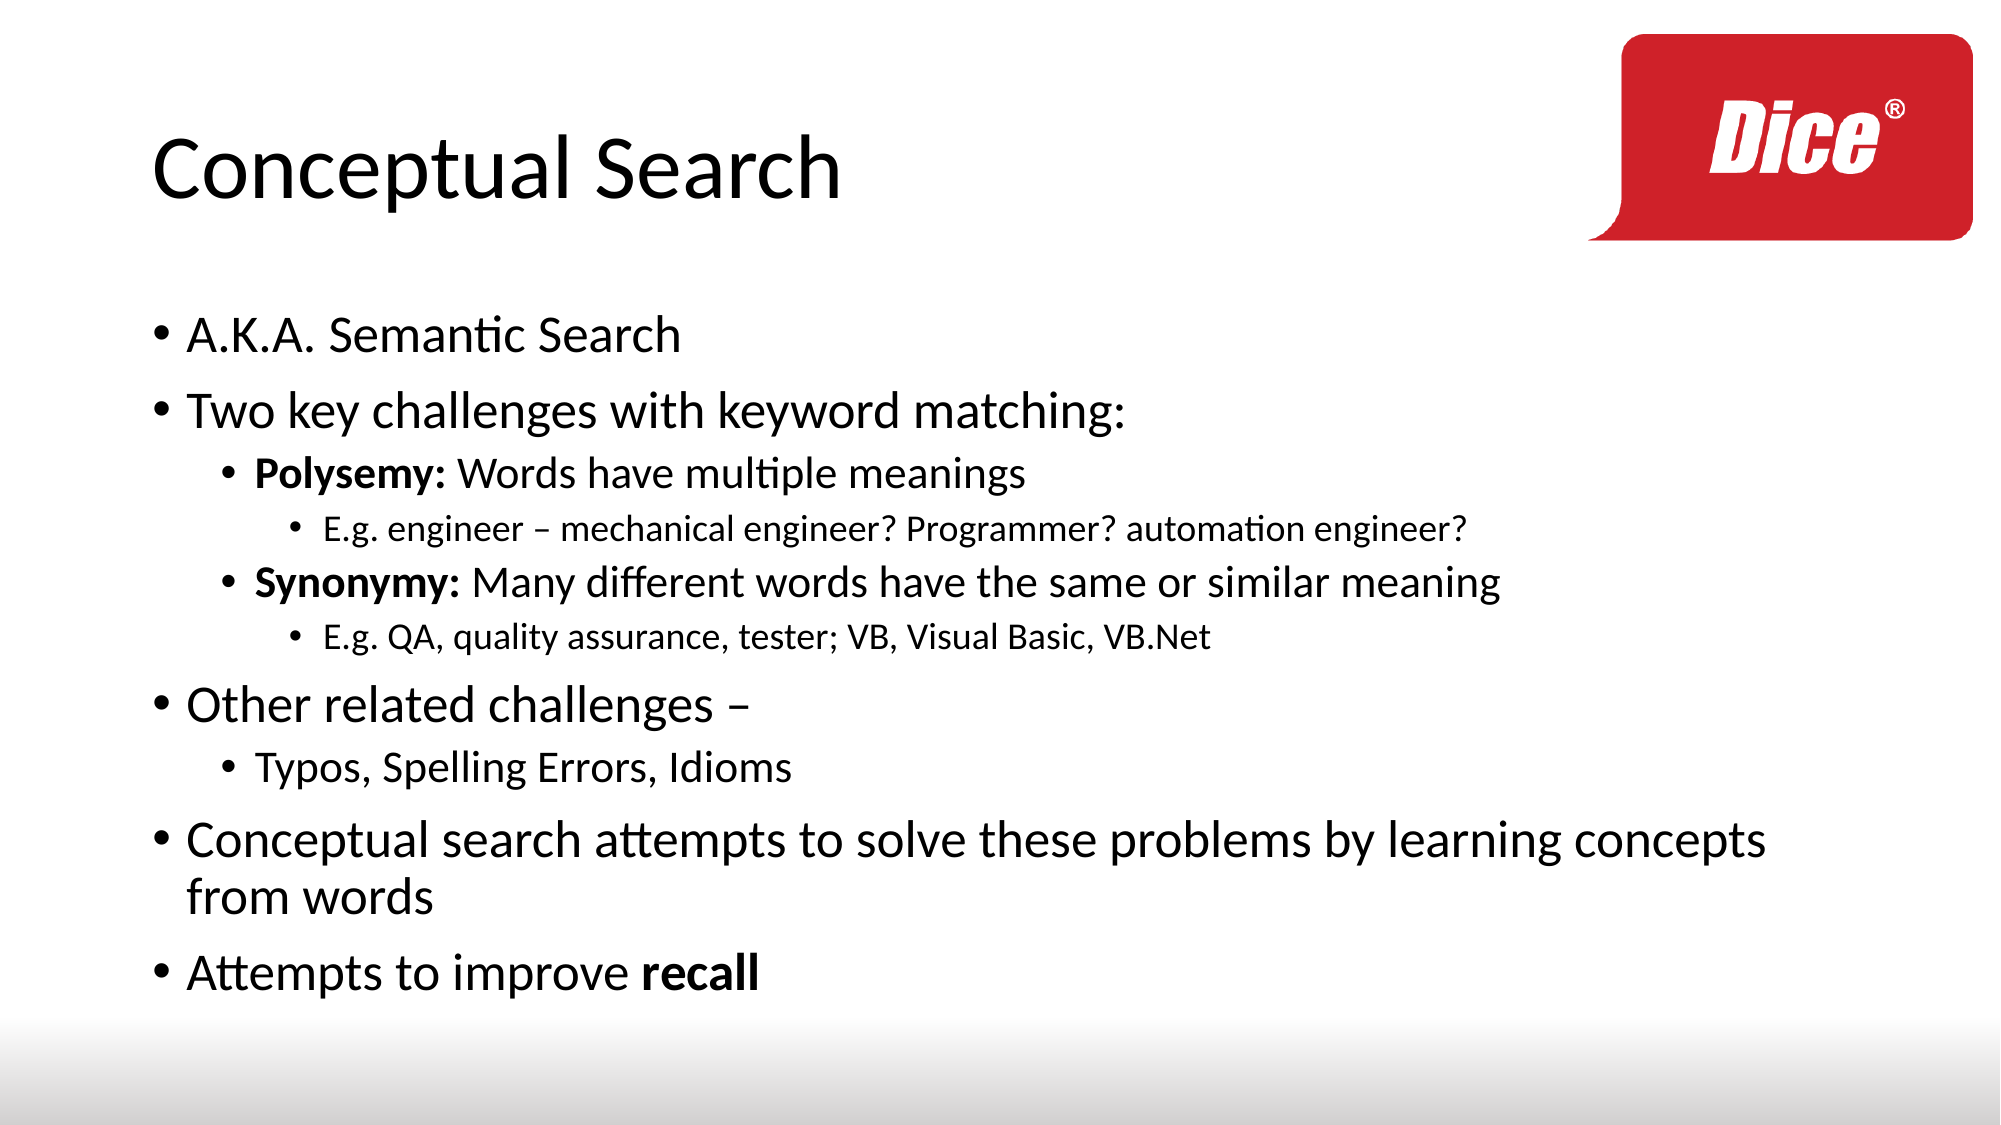

# Conceptual Search
A.K.A. Semantic Search
Two key challenges with keyword matching:
Polysemy: Words have multiple meanings
E.g. engineer – mechanical engineer? Programmer? automation engineer?
Synonymy: Many different words have the same or similar meaning
E.g. QA, quality assurance, tester; VB, Visual Basic, VB.Net
Other related challenges –
Typos, Spelling Errors, Idioms
Conceptual search attempts to solve these problems by learning concepts from words
Attempts to improve recall